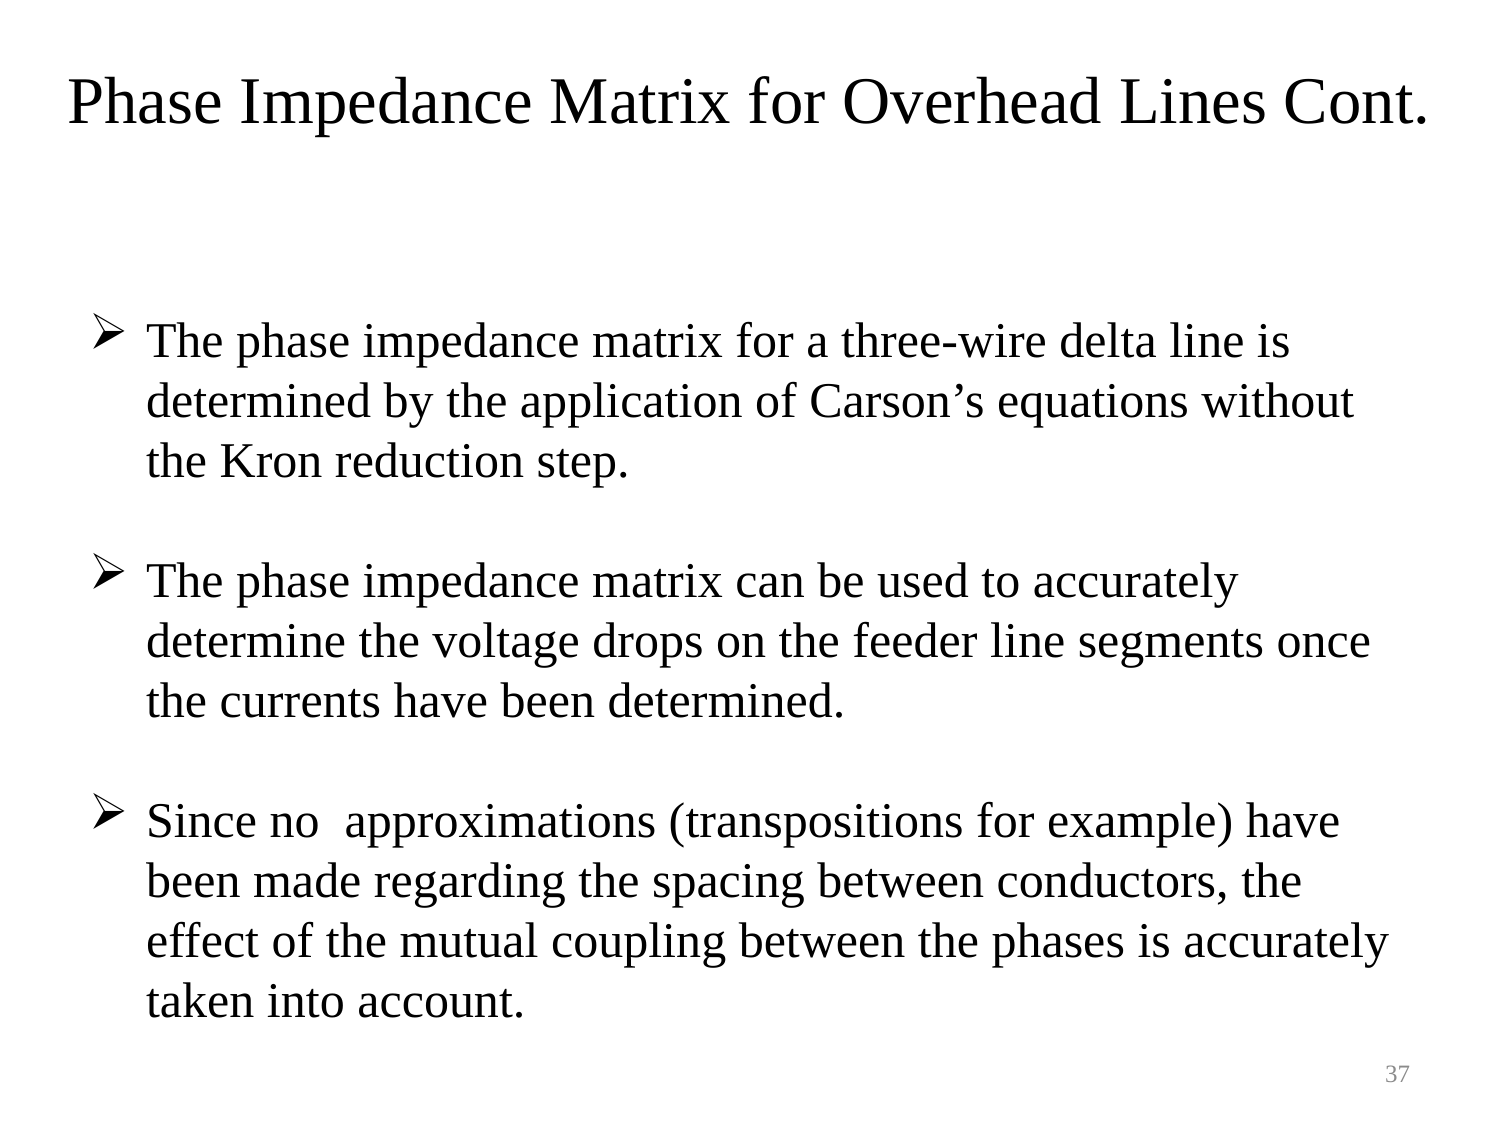

Phase Impedance Matrix for Overhead Lines Cont.
The phase impedance matrix for a three-wire delta line is determined by the application of Carson’s equations without the Kron reduction step.

The phase impedance matrix can be used to accurately determine the voltage drops on the feeder line segments once the currents have been determined.

Since no  approximations (transpositions for example) have been made regarding the spacing between conductors, the effect of the mutual coupling between the phases is accurately taken into account.

37